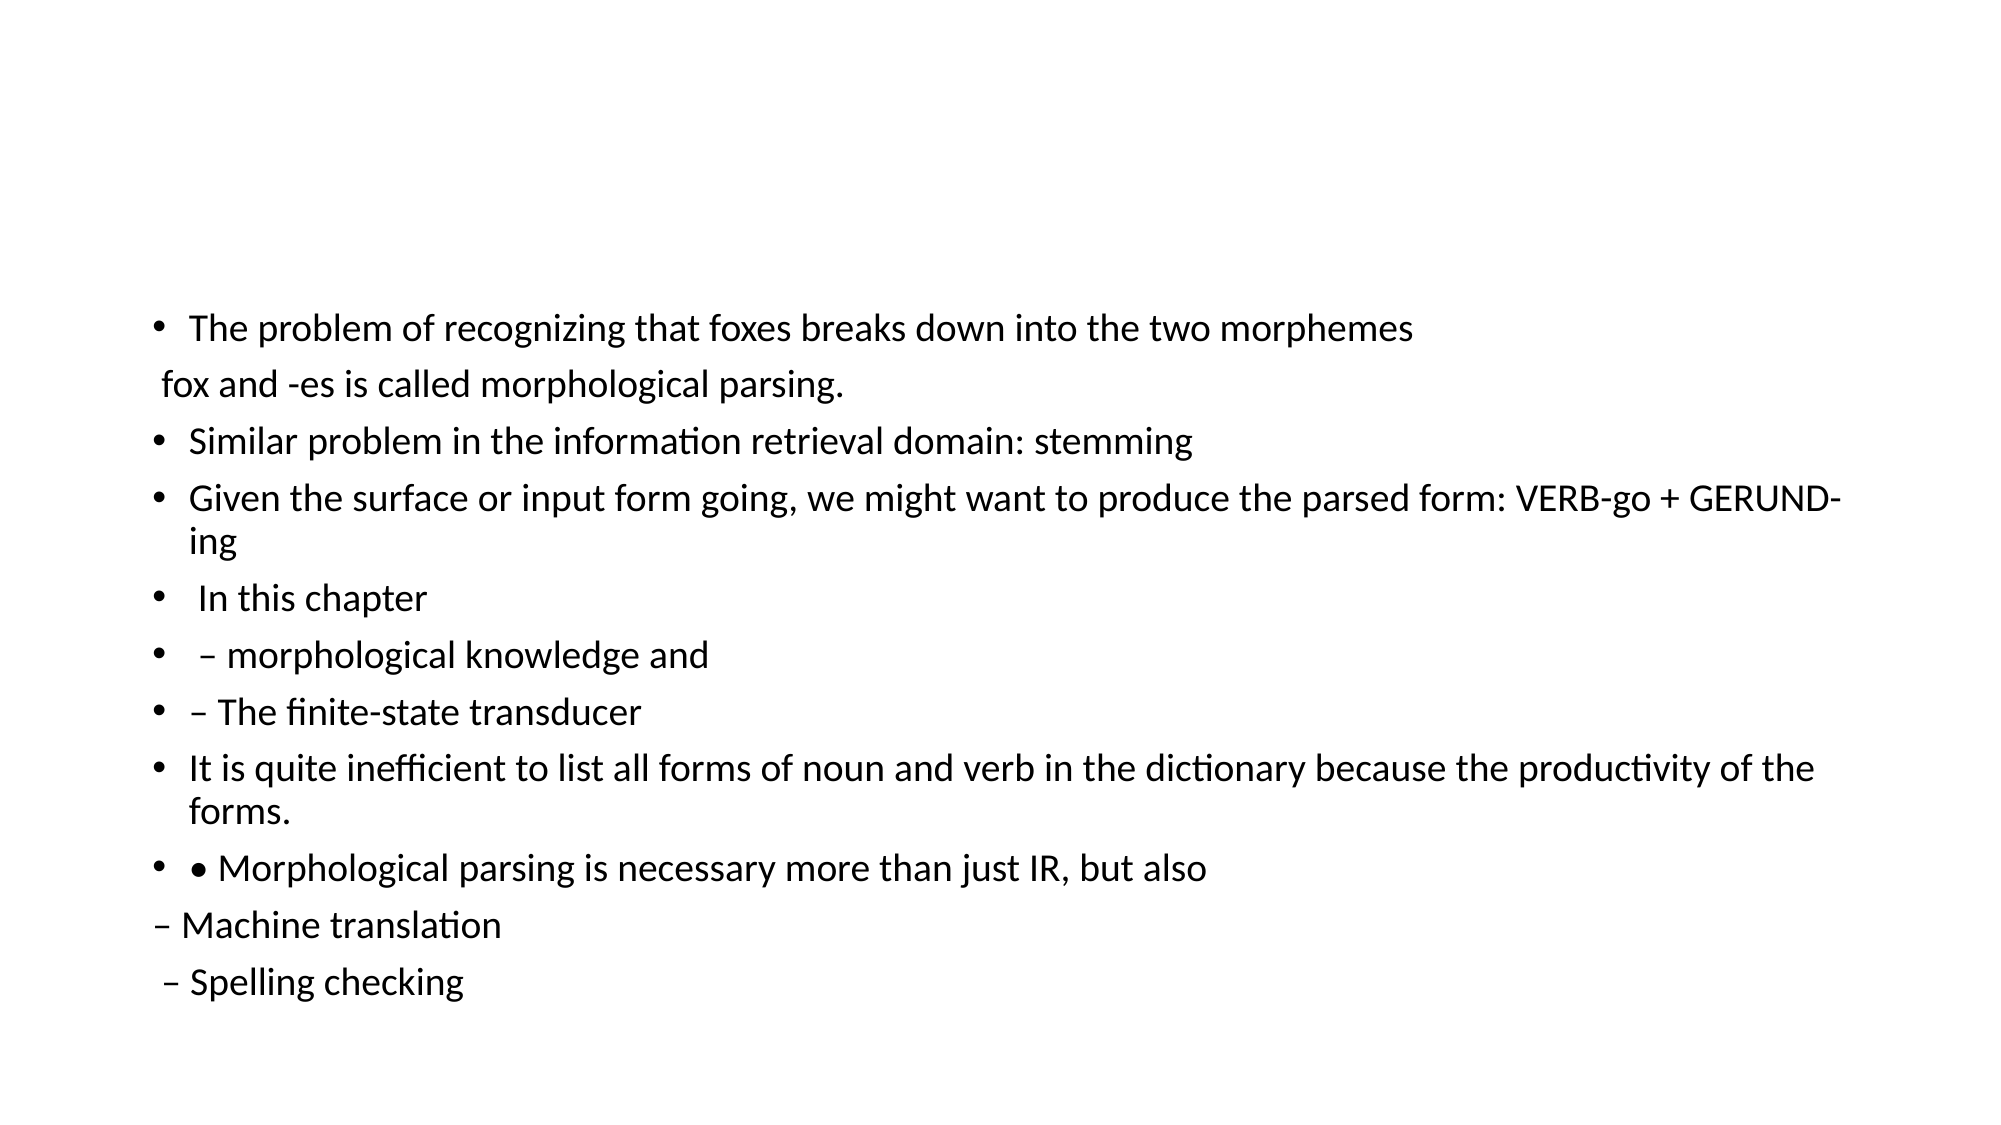

#
The problem of recognizing that foxes breaks down into the two morphemes
 fox and -es is called morphological parsing.
Similar problem in the information retrieval domain: stemming
Given the surface or input form going, we might want to produce the parsed form: VERB-go + GERUND-ing
 In this chapter
 – morphological knowledge and
– The finite-state transducer
It is quite inefficient to list all forms of noun and verb in the dictionary because the productivity of the forms.
• Morphological parsing is necessary more than just IR, but also
– Machine translation
 – Spelling checking